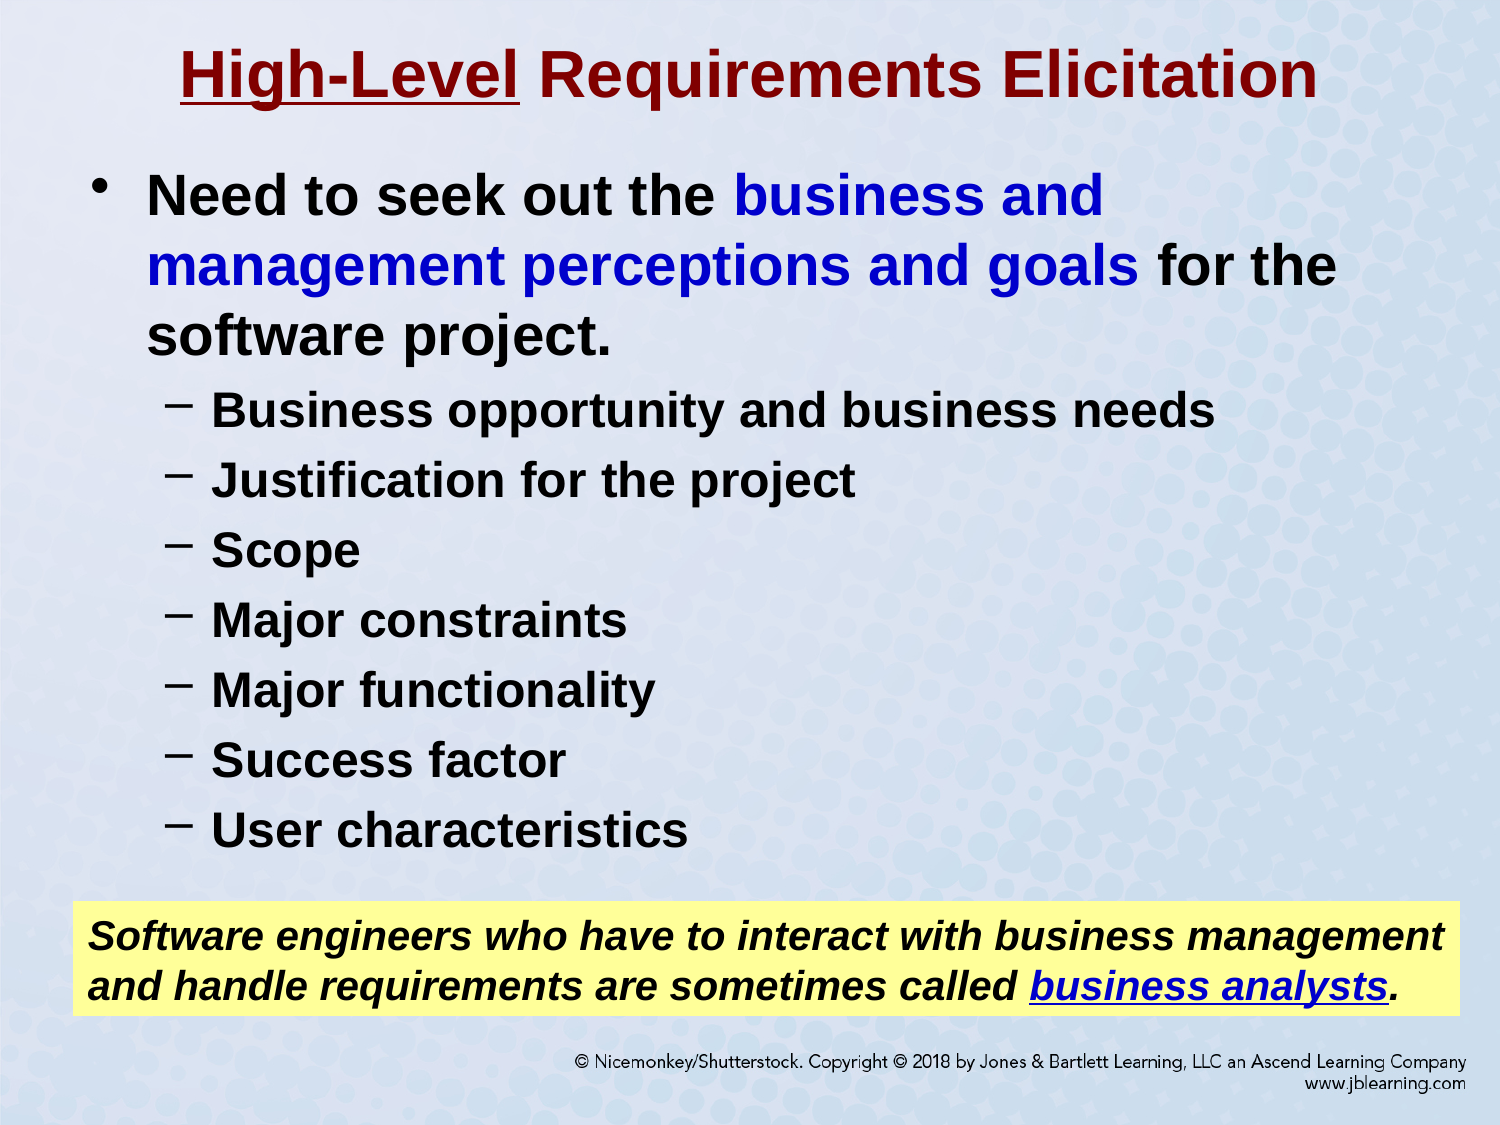

# High-Level Requirements Elicitation
Need to seek out the business and management perceptions and goals for the software project.
Business opportunity and business needs
Justification for the project
Scope
Major constraints
Major functionality
Success factor
User characteristics
Software engineers who have to interact with business management
and handle requirements are sometimes called business analysts.